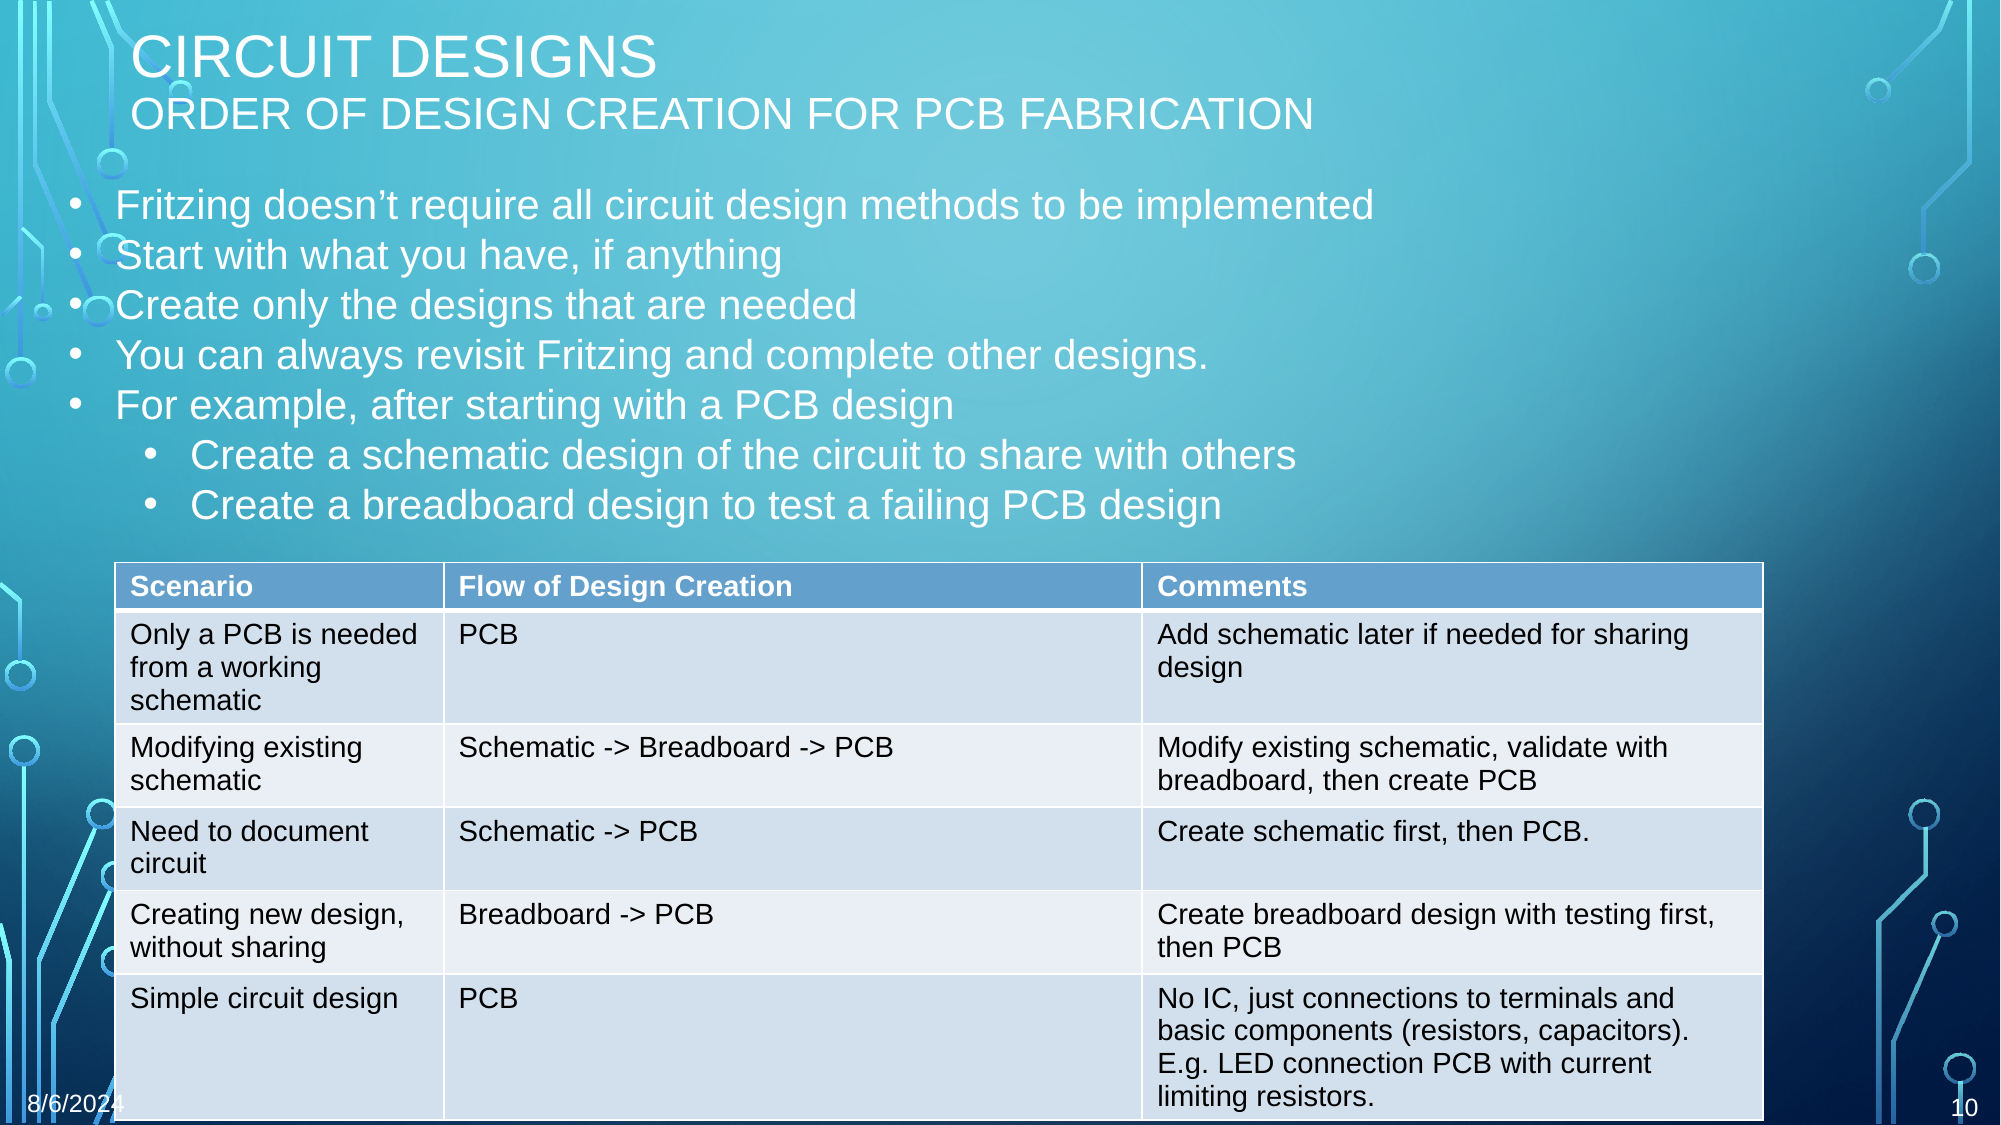

# Circuit Designs order of Design creation for PCB fabrication
Fritzing doesn’t require all circuit design methods to be implemented
Start with what you have, if anything
Create only the designs that are needed
You can always revisit Fritzing and complete other designs.
For example, after starting with a PCB design
Create a schematic design of the circuit to share with others
Create a breadboard design to test a failing PCB design
| Scenario | Flow of Design Creation | Comments |
| --- | --- | --- |
| Only a PCB is needed from a working schematic | PCB | Add schematic later if needed for sharing design |
| Modifying existing schematic | Schematic -> Breadboard -> PCB | Modify existing schematic, validate with breadboard, then create PCB |
| Need to document circuit | Schematic -> PCB | Create schematic first, then PCB. |
| Creating new design, without sharing | Breadboard -> PCB | Create breadboard design with testing first, then PCB |
| Simple circuit design | PCB | No IC, just connections to terminals and basic components (resistors, capacitors). E.g. LED connection PCB with current limiting resistors. |
8/6/2024
NMRA Surfliner Convention
10